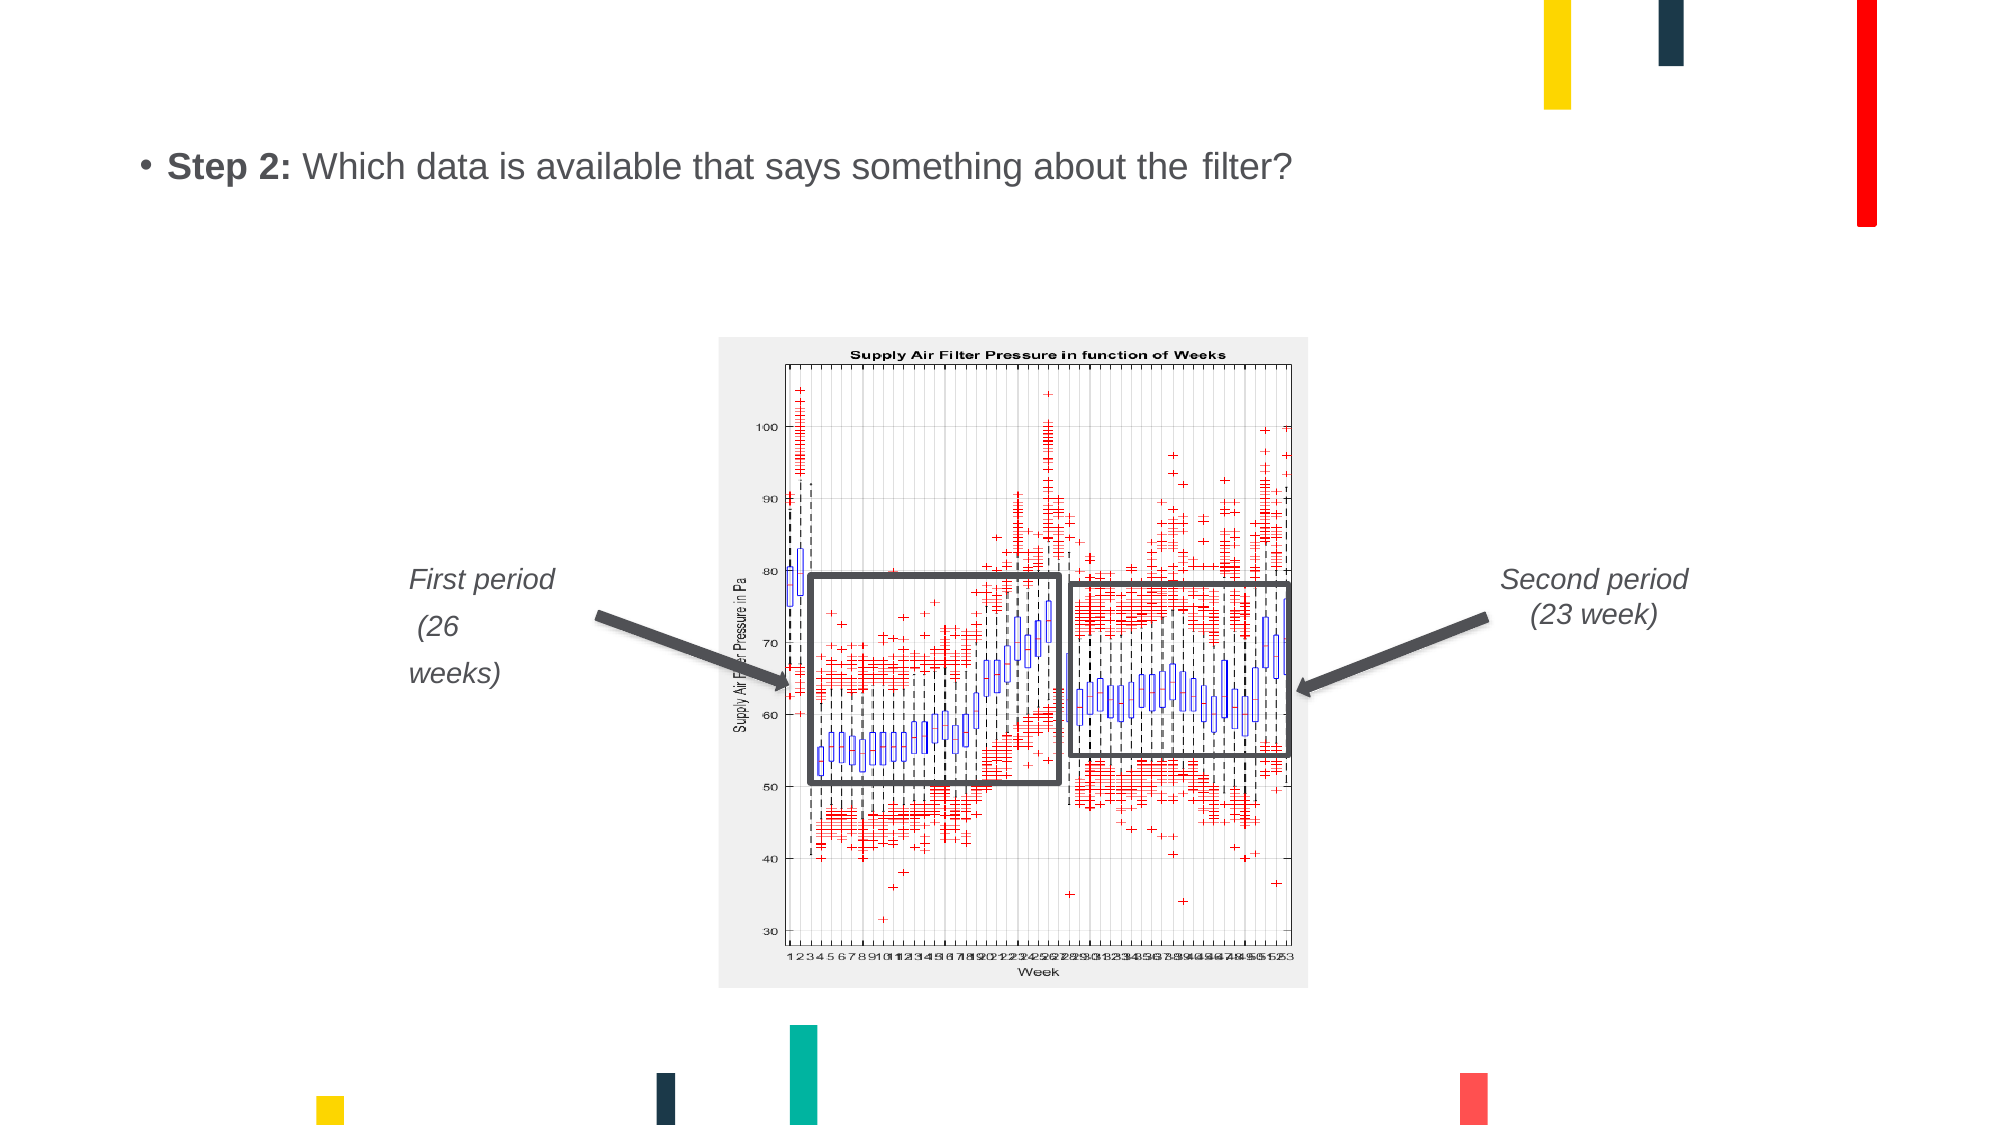

Step 2: Which data is available that says something about the filter?

First period  (26 weeks)
Second period
(23 week)